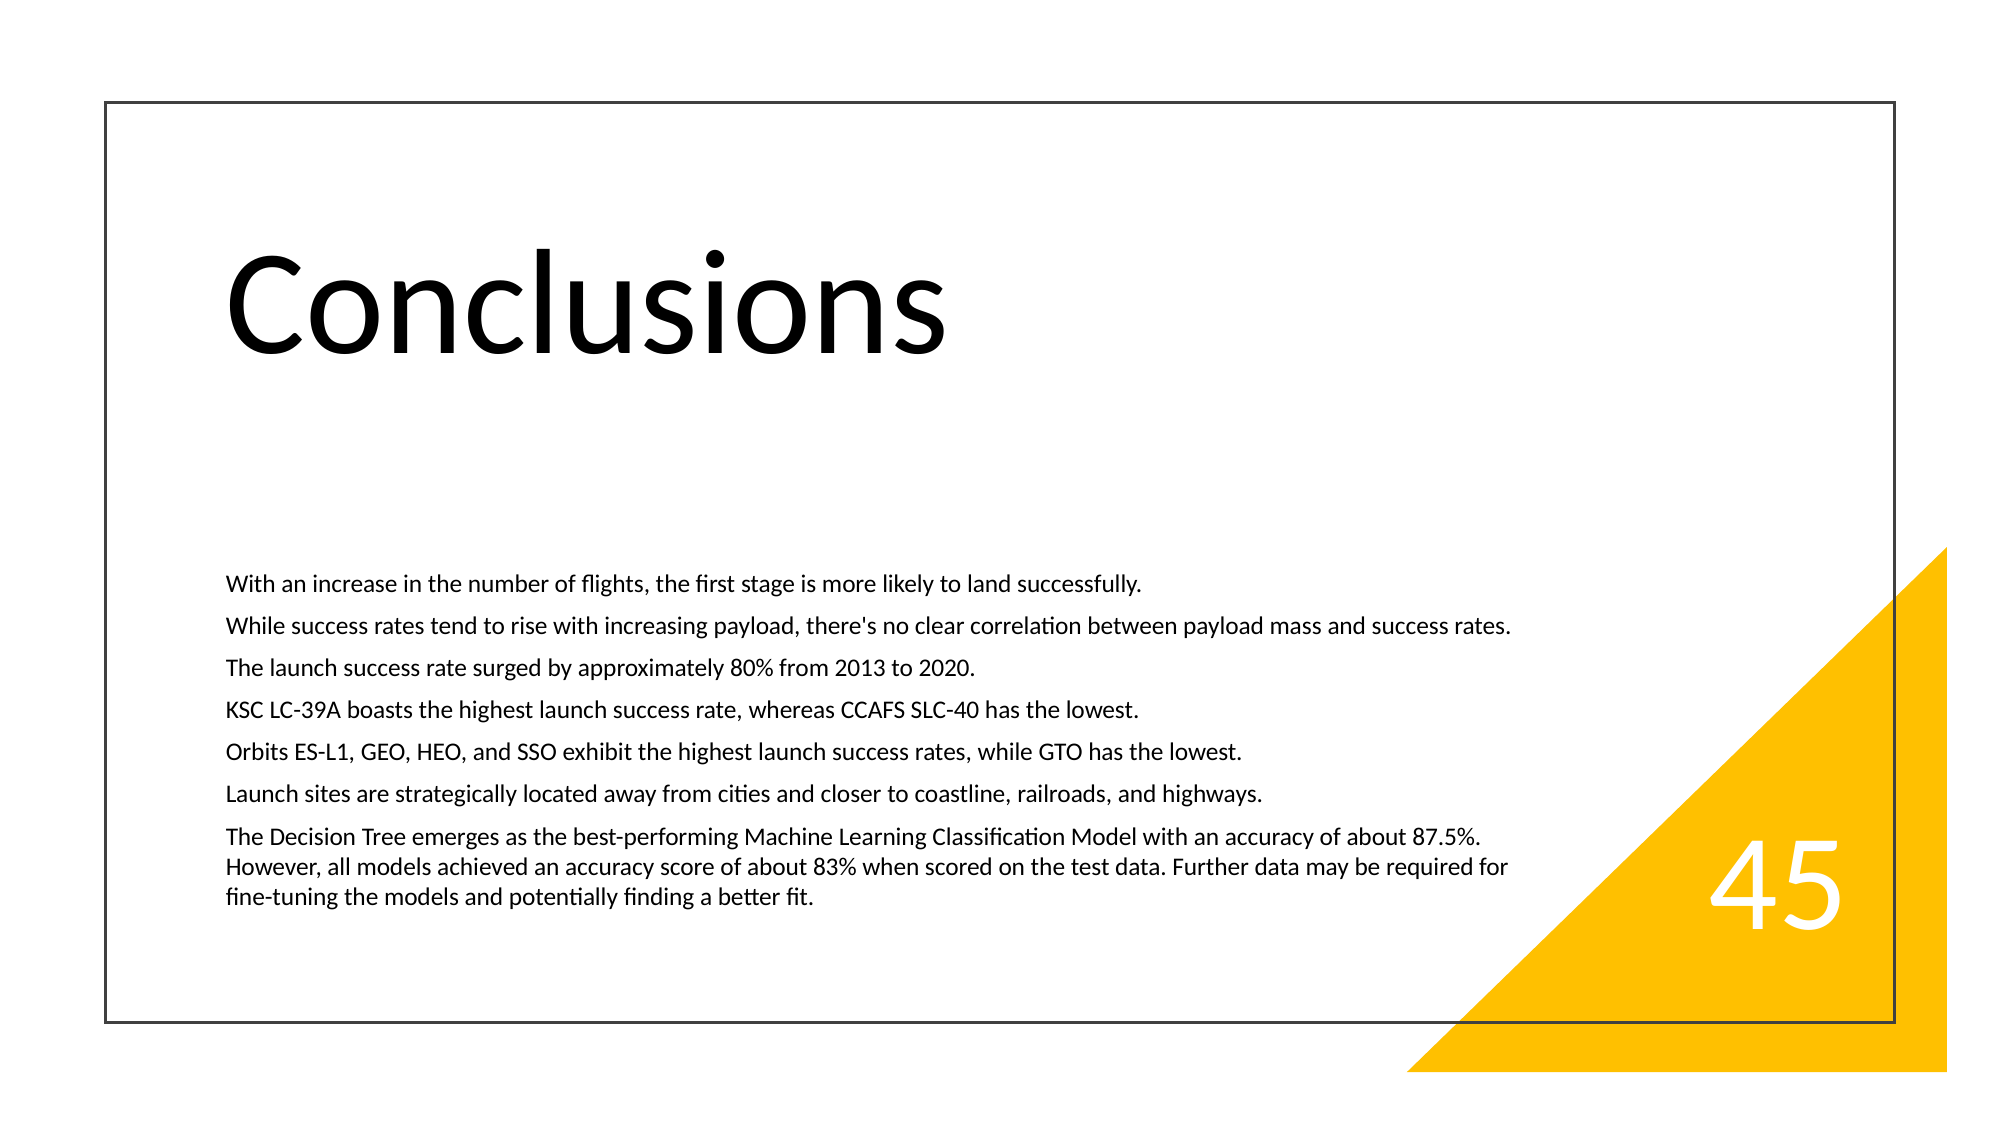

Conclusions

With an increase in the number of flights, the first stage is more likely to land successfully.
While success rates tend to rise with increasing payload, there's no clear correlation between payload mass and success rates.
The launch success rate surged by approximately 80% from 2013 to 2020.
KSC LC-39A boasts the highest launch success rate, whereas CCAFS SLC-40 has the lowest.
Orbits ES-L1, GEO, HEO, and SSO exhibit the highest launch success rates, while GTO has the lowest.
Launch sites are strategically located away from cities and closer to coastline, railroads, and highways.
The Decision Tree emerges as the best-performing Machine Learning Classification Model with an accuracy of about 87.5%. However, all models achieved an accuracy score of about 83% when scored on the test data. Further data may be required for fine-tuning the models and potentially finding a better fit.

45